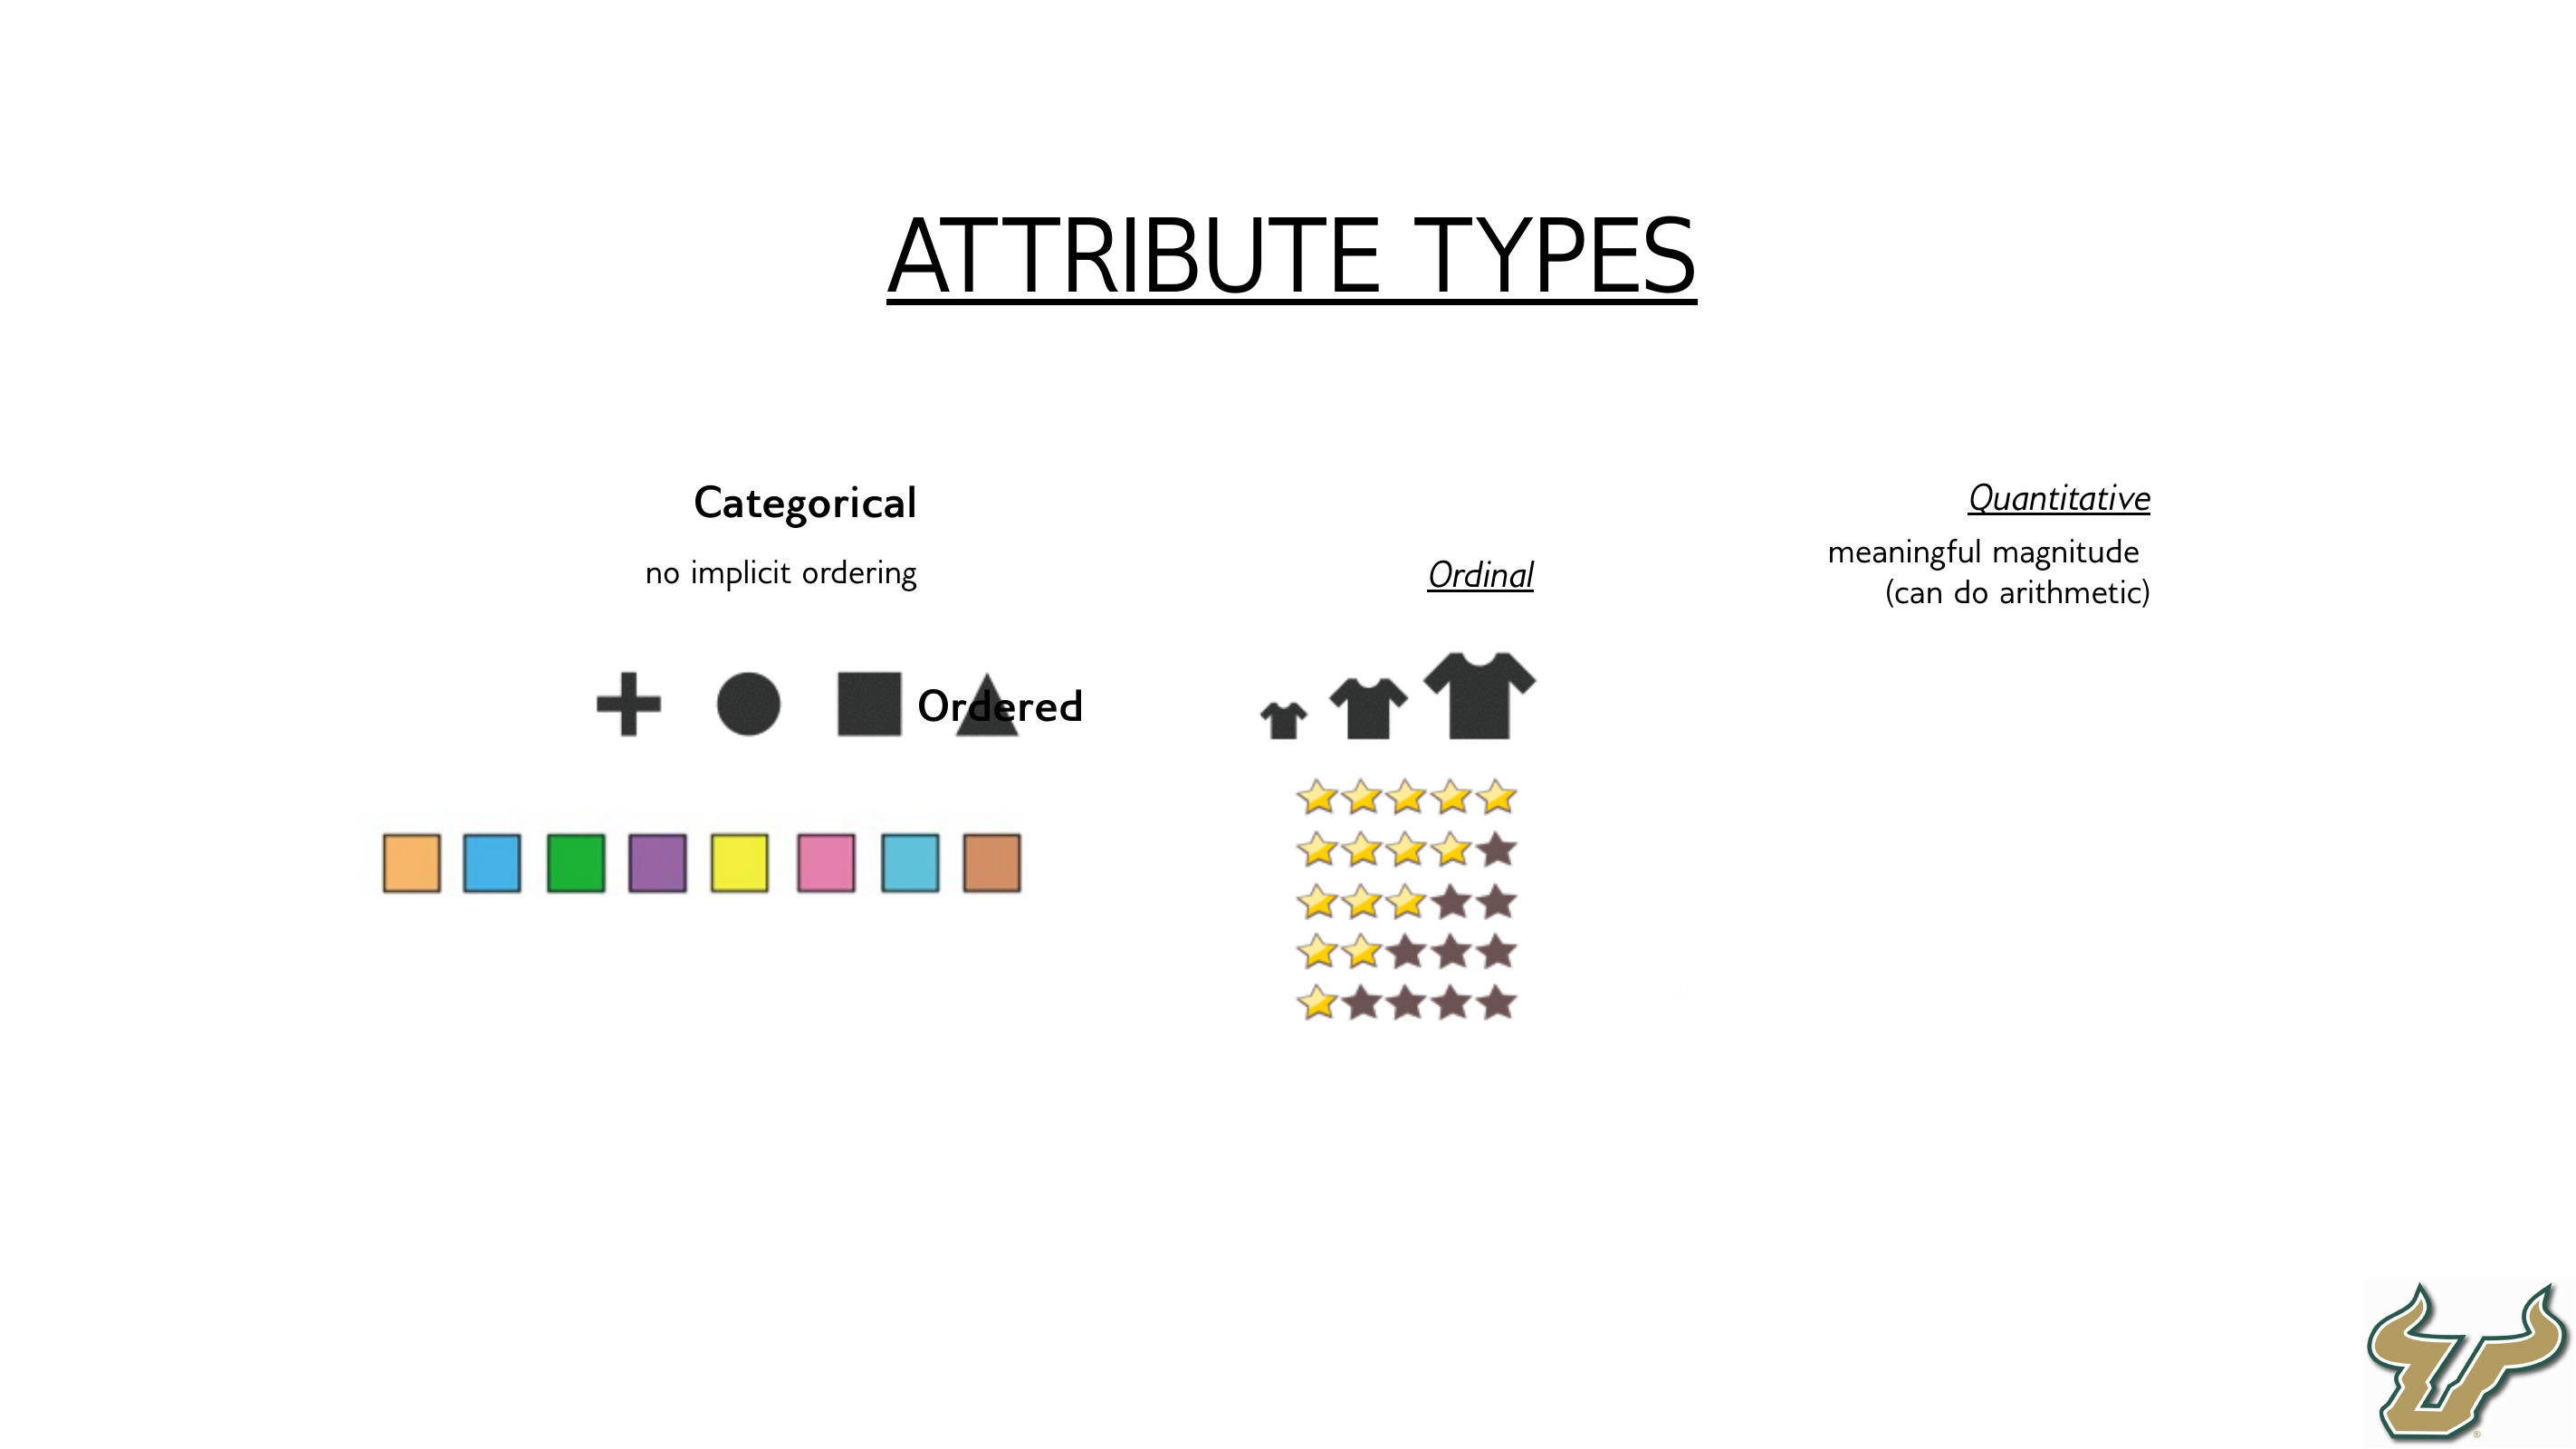

attribute types
Categorical
no implicit ordering

Ordinal

Ordered
Quantitative
meaningful magnitude
(can do arithmetic)